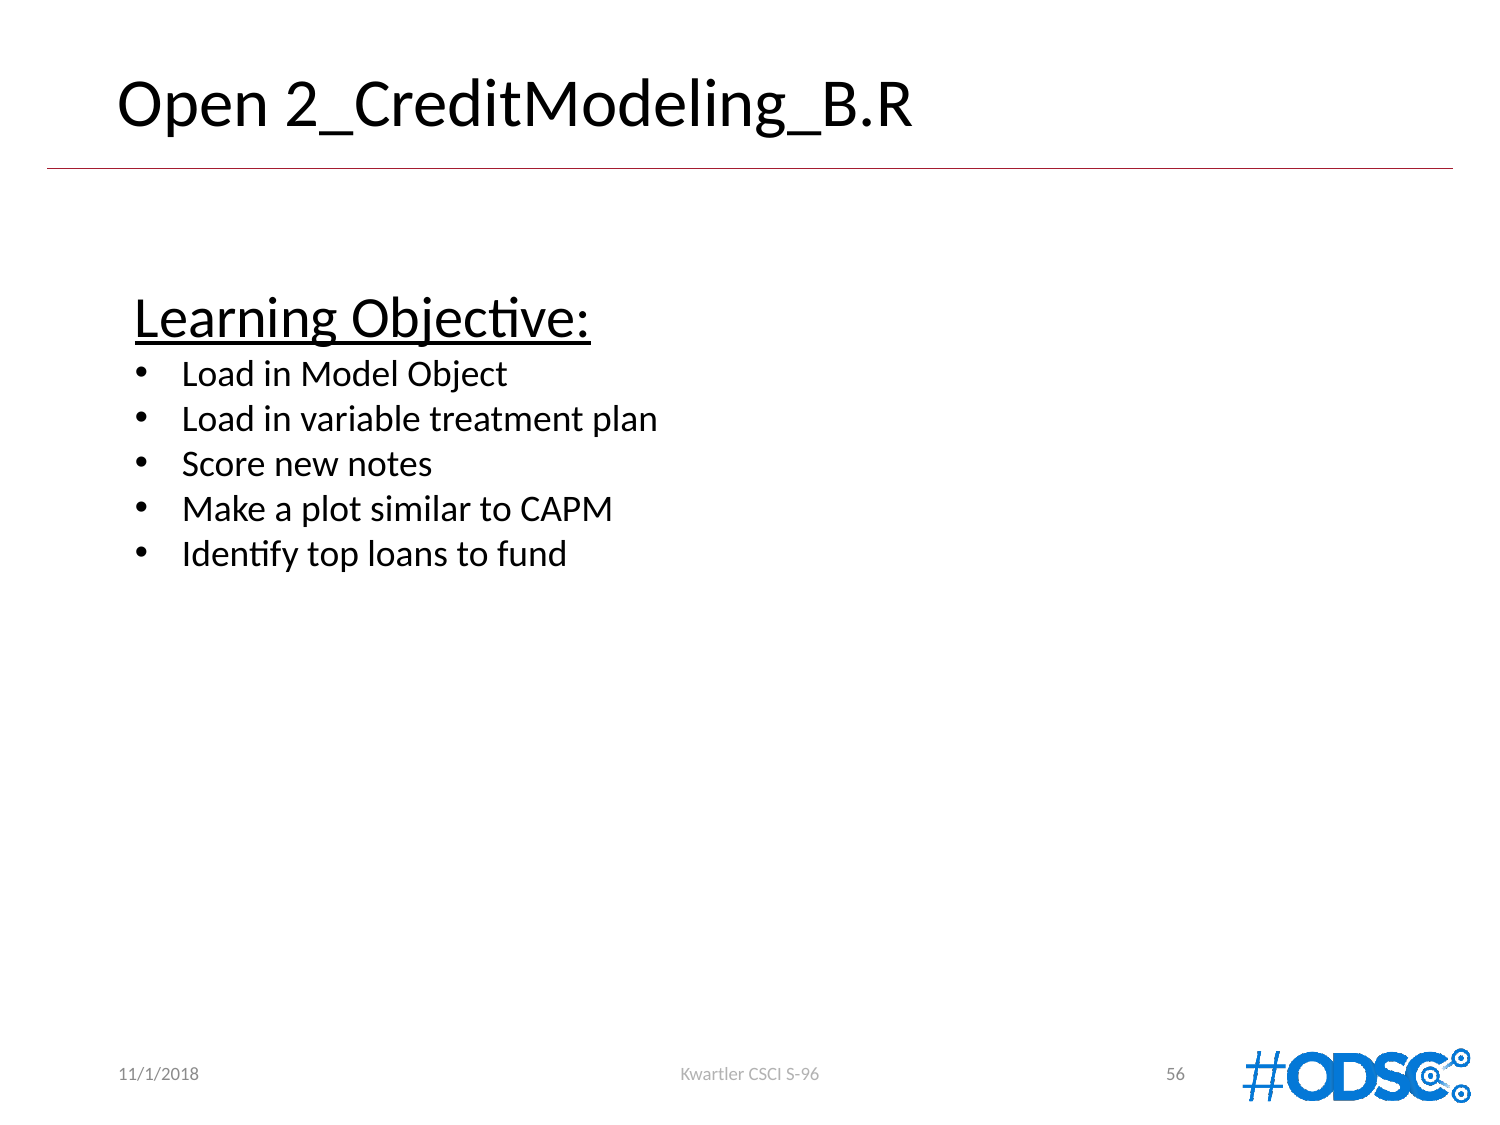

# Open 2_CreditModeling_B.R
Learning Objective:
Load in Model Object
Load in variable treatment plan
Score new notes
Make a plot similar to CAPM
Identify top loans to fund
11/1/2018
Kwartler CSCI S-96
56